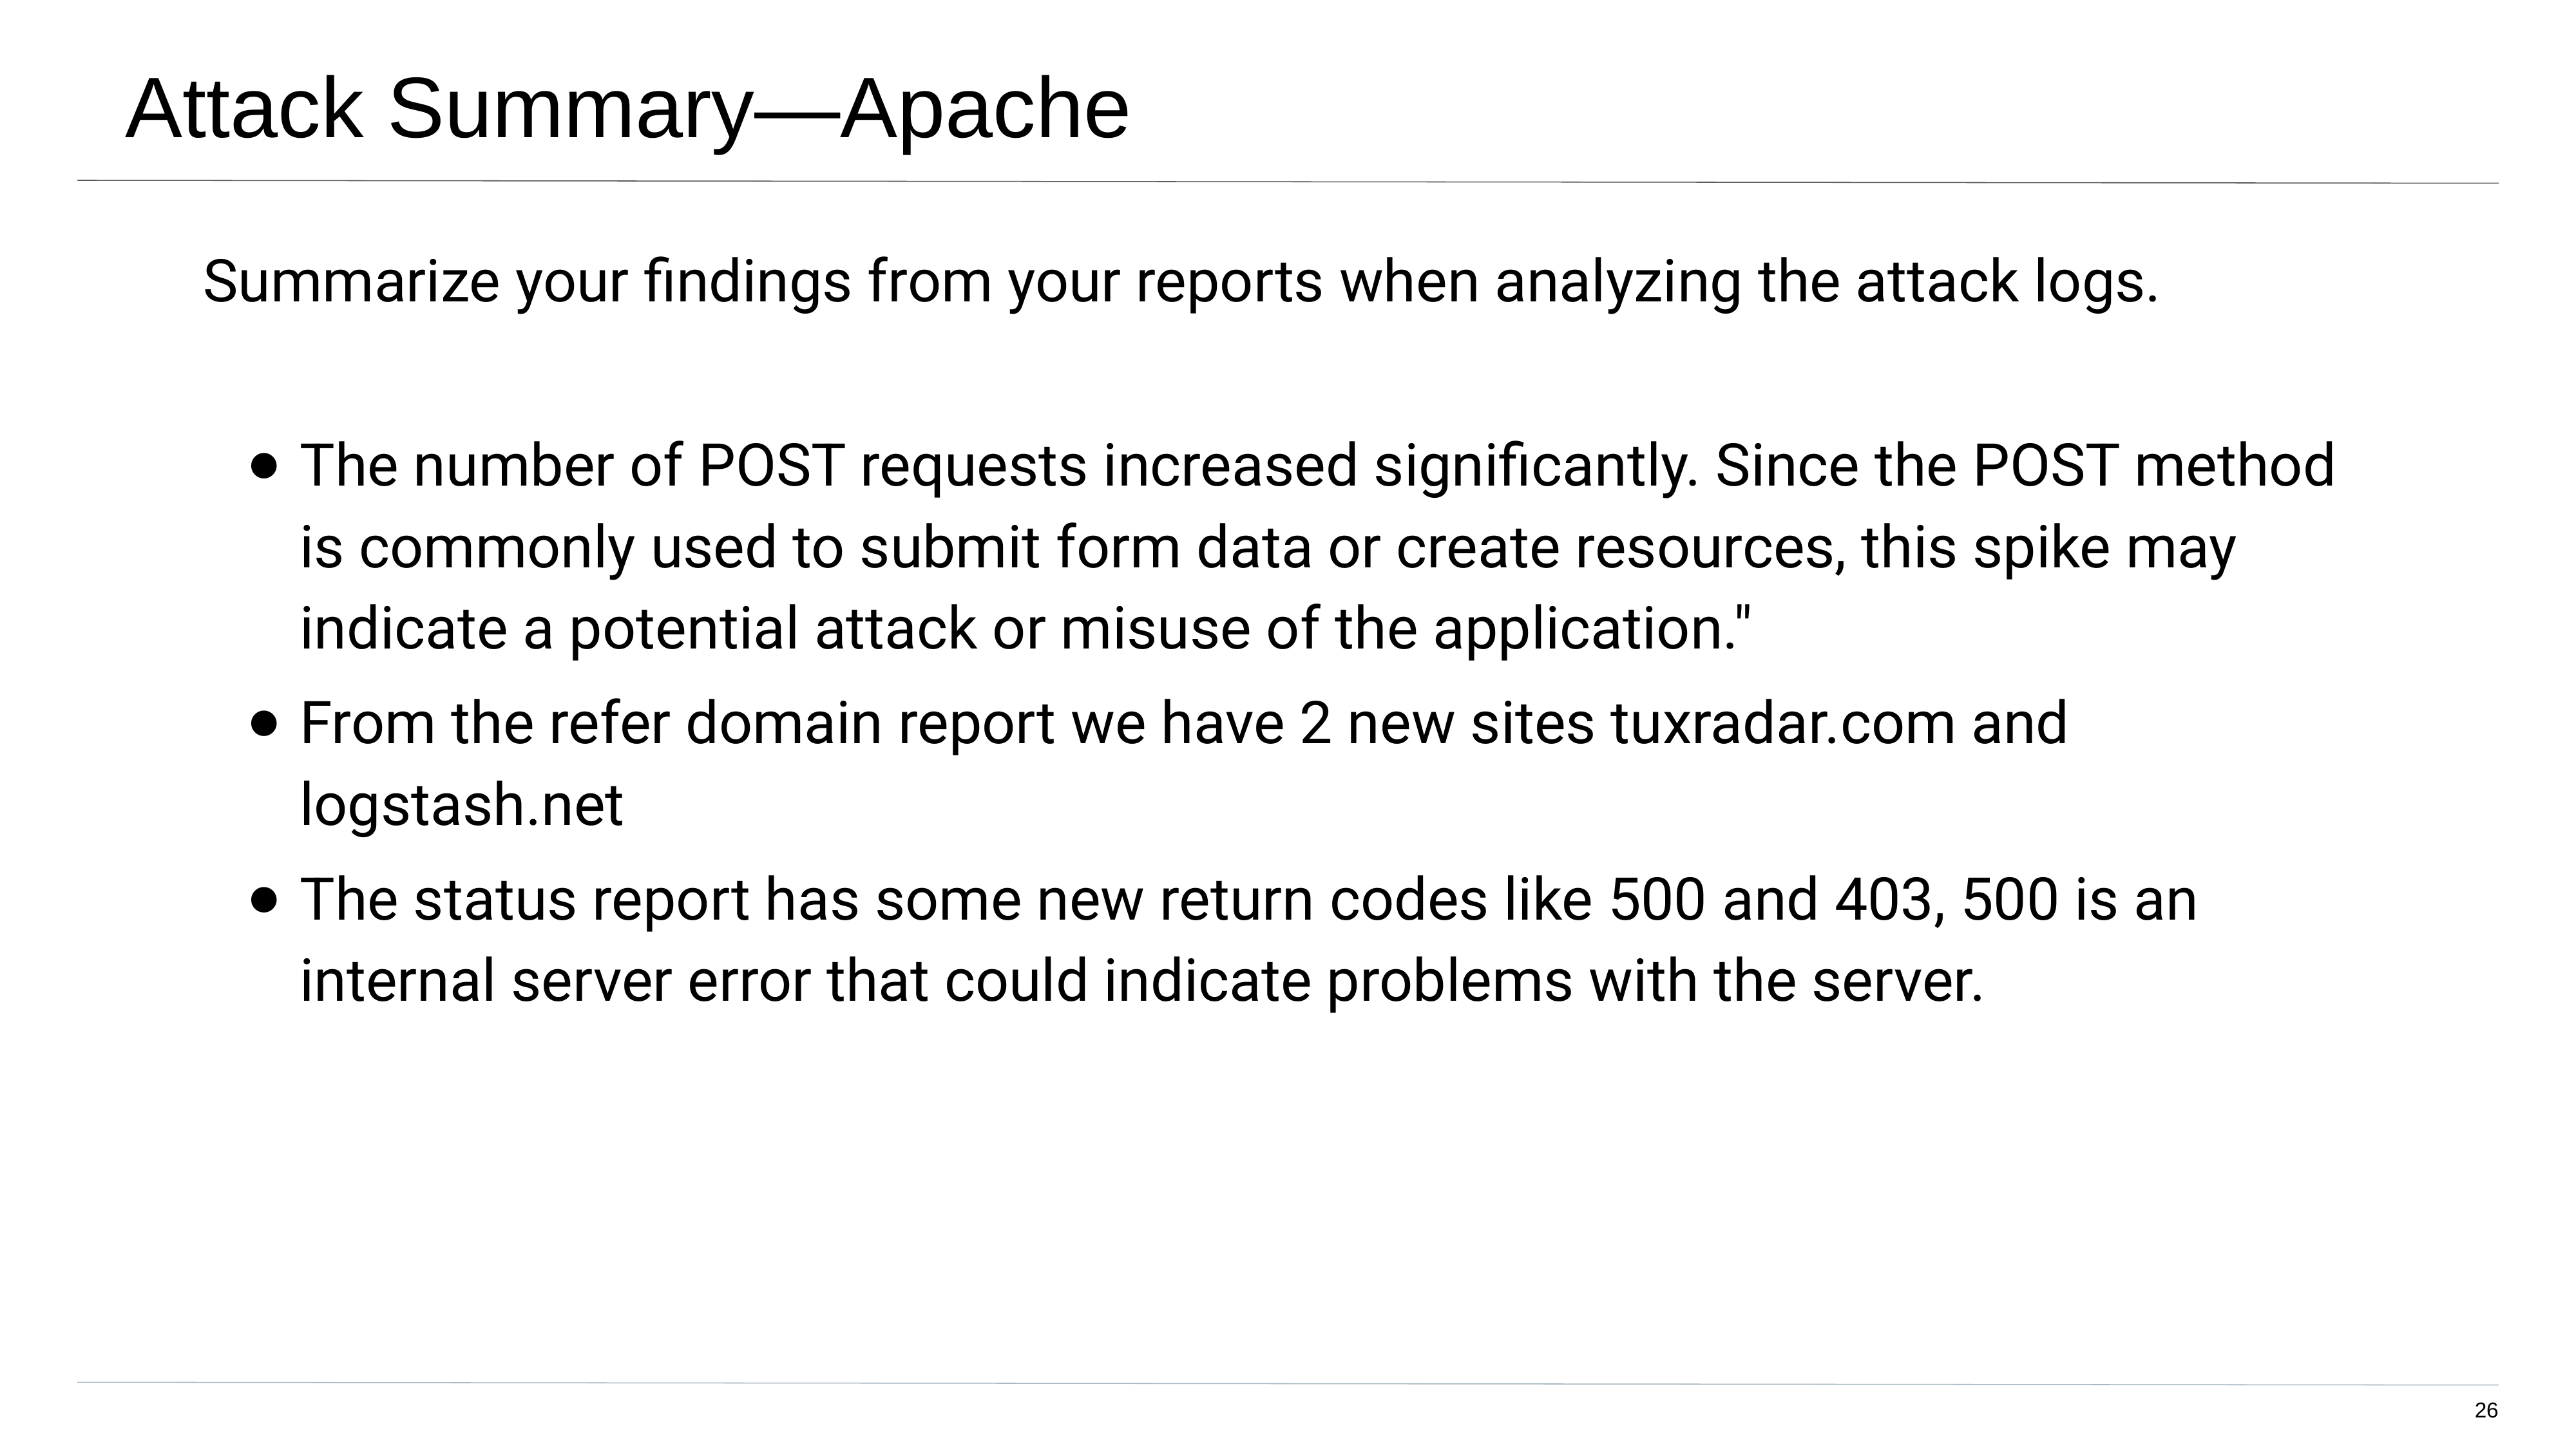

# Attack Summary—Apache
Summarize your findings from your reports when analyzing the attack logs.

The number of POST requests increased significantly. Since the POST method is commonly used to submit form data or create resources, this spike may indicate a potential attack or misuse of the application."
From the refer domain report we have 2 new sites tuxradar.com and logstash.net
The status report has some new return codes like 500 and 403, 500 is an internal server error that could indicate problems with the server.

26